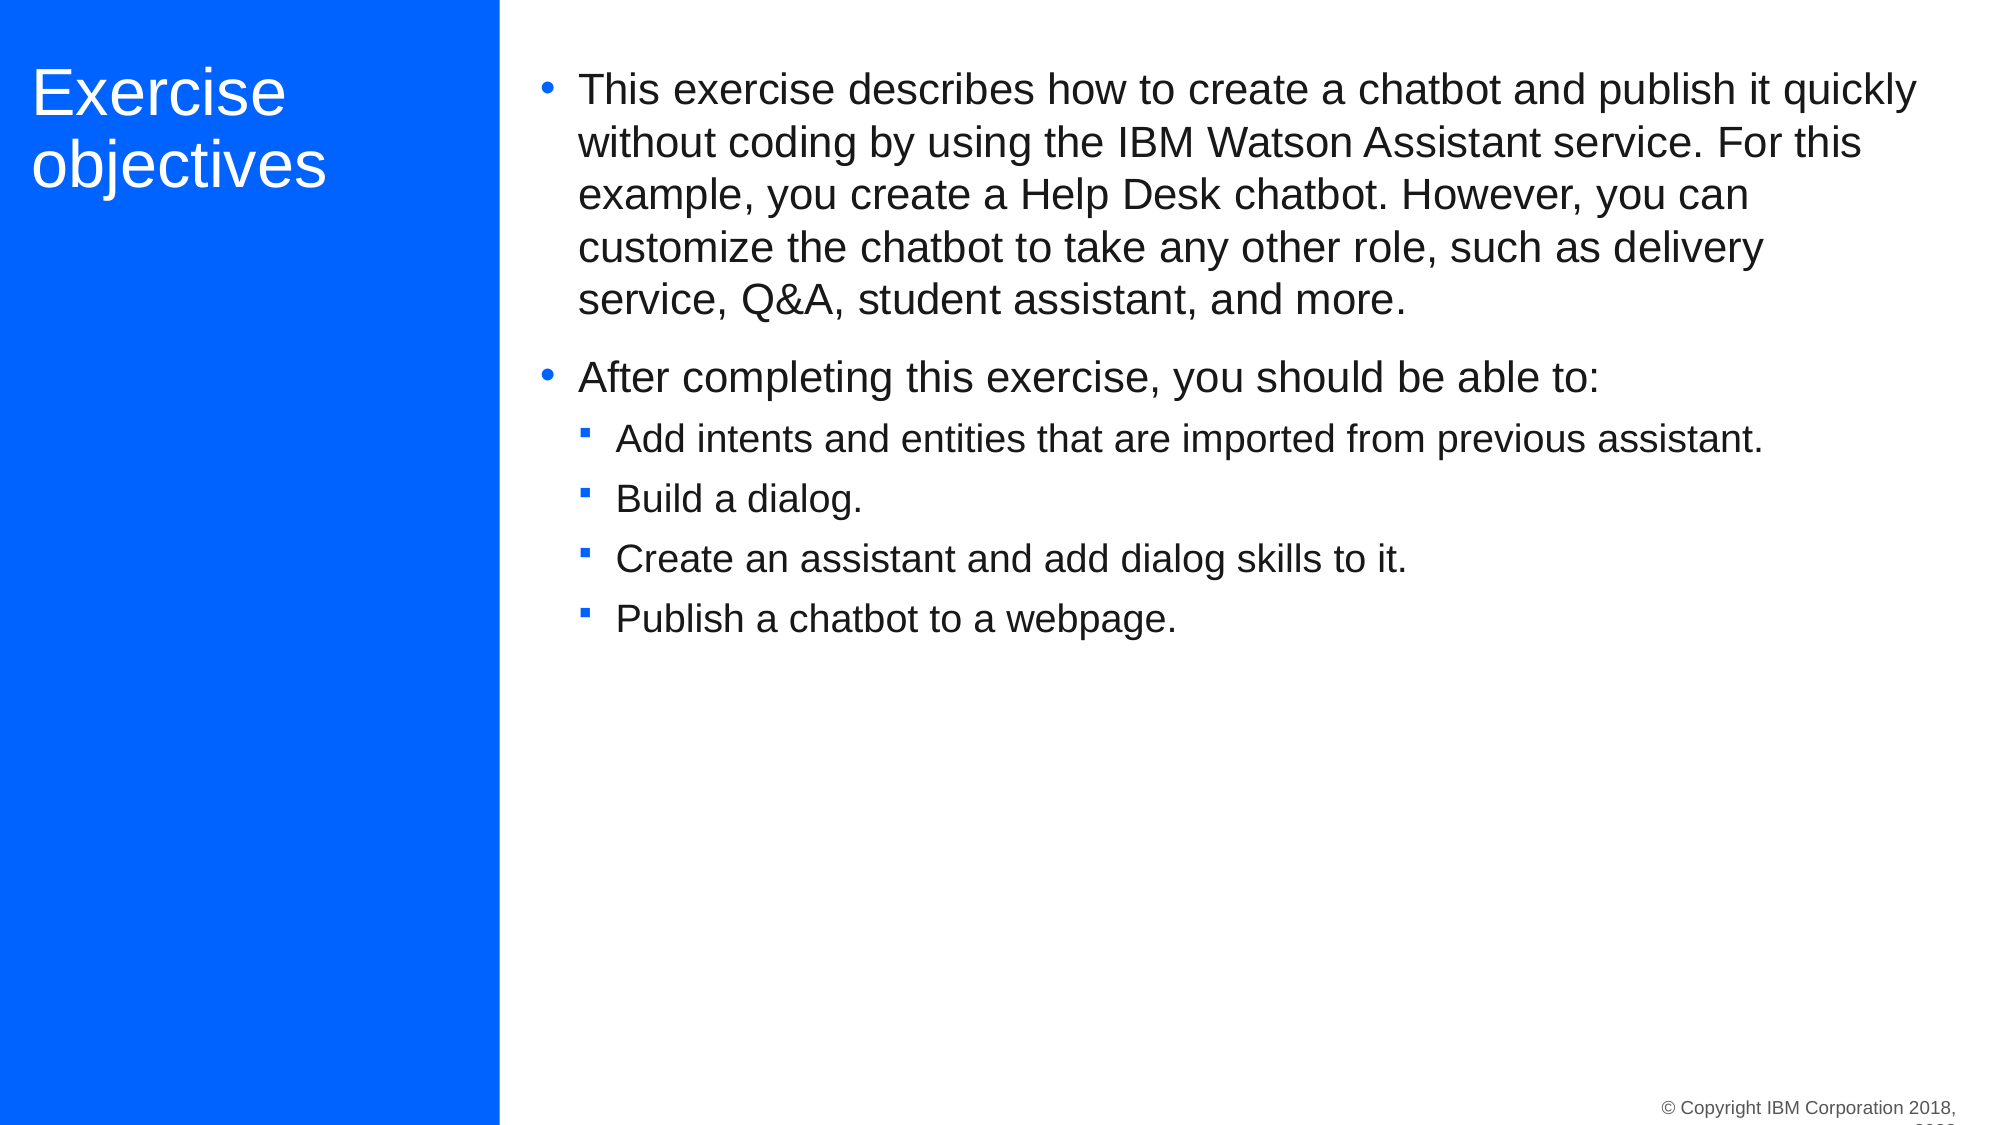

# Exercise objectives
This exercise describes how to create a chatbot and publish it quickly without coding by using the IBM Watson Assistant service. For this example, you create a Help Desk chatbot. However, you can customize the chatbot to take any other role, such as delivery service, Q&A, student assistant, and more.
After completing this exercise, you should be able to:
Add intents and entities that are imported from previous assistant.
Build a dialog.
Create an assistant and add dialog skills to it.
Publish a chatbot to a webpage.

© Copyright IBM Corporation 2018, 2022